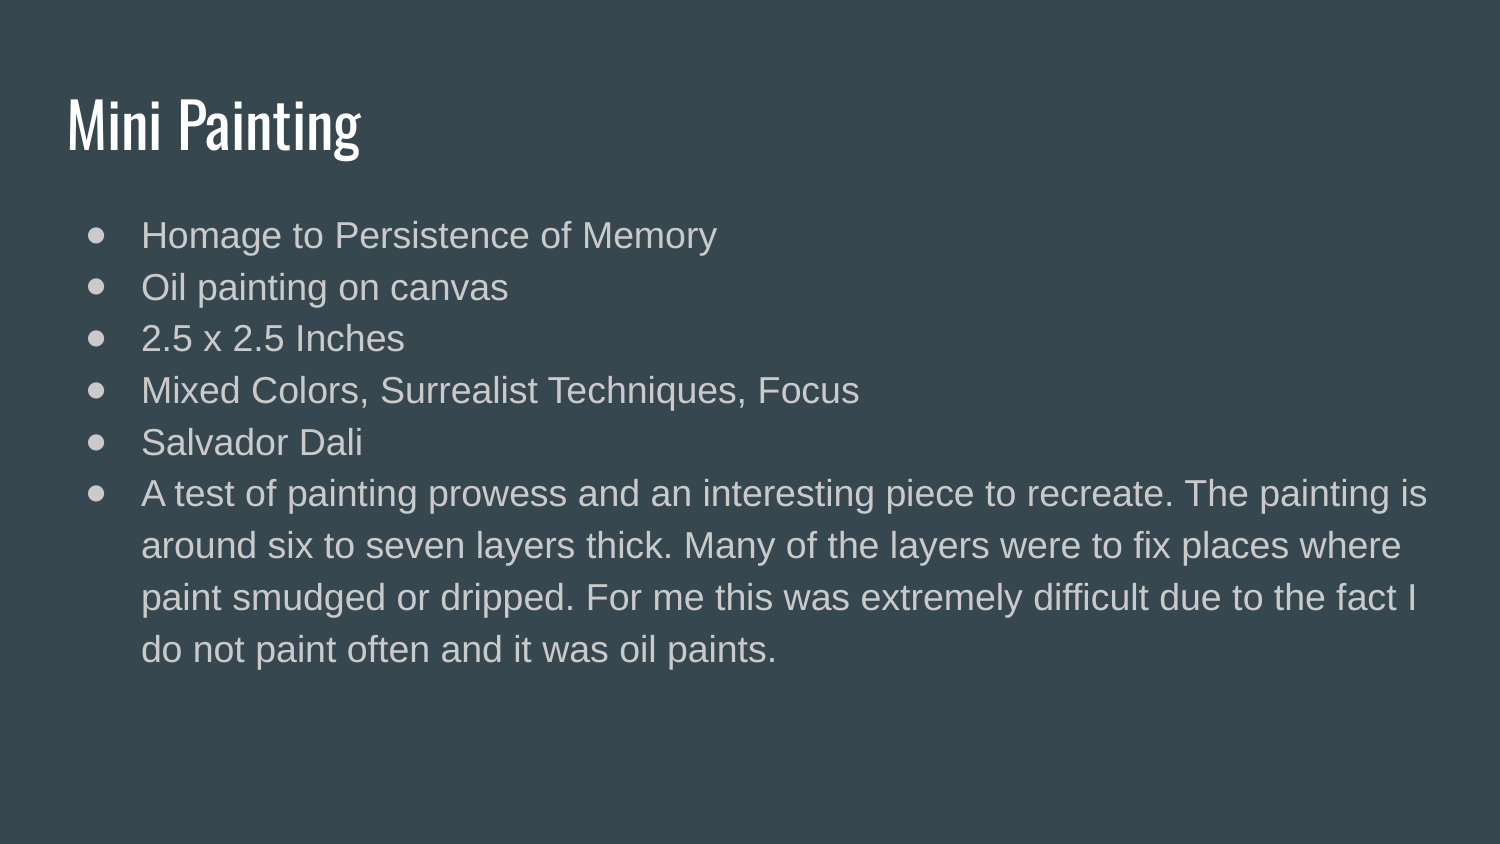

# Mini Painting
Homage to Persistence of Memory
Oil painting on canvas
2.5 x 2.5 Inches
Mixed Colors, Surrealist Techniques, Focus
Salvador Dali
A test of painting prowess and an interesting piece to recreate. The painting is around six to seven layers thick. Many of the layers were to fix places where paint smudged or dripped. For me this was extremely difficult due to the fact I do not paint often and it was oil paints.